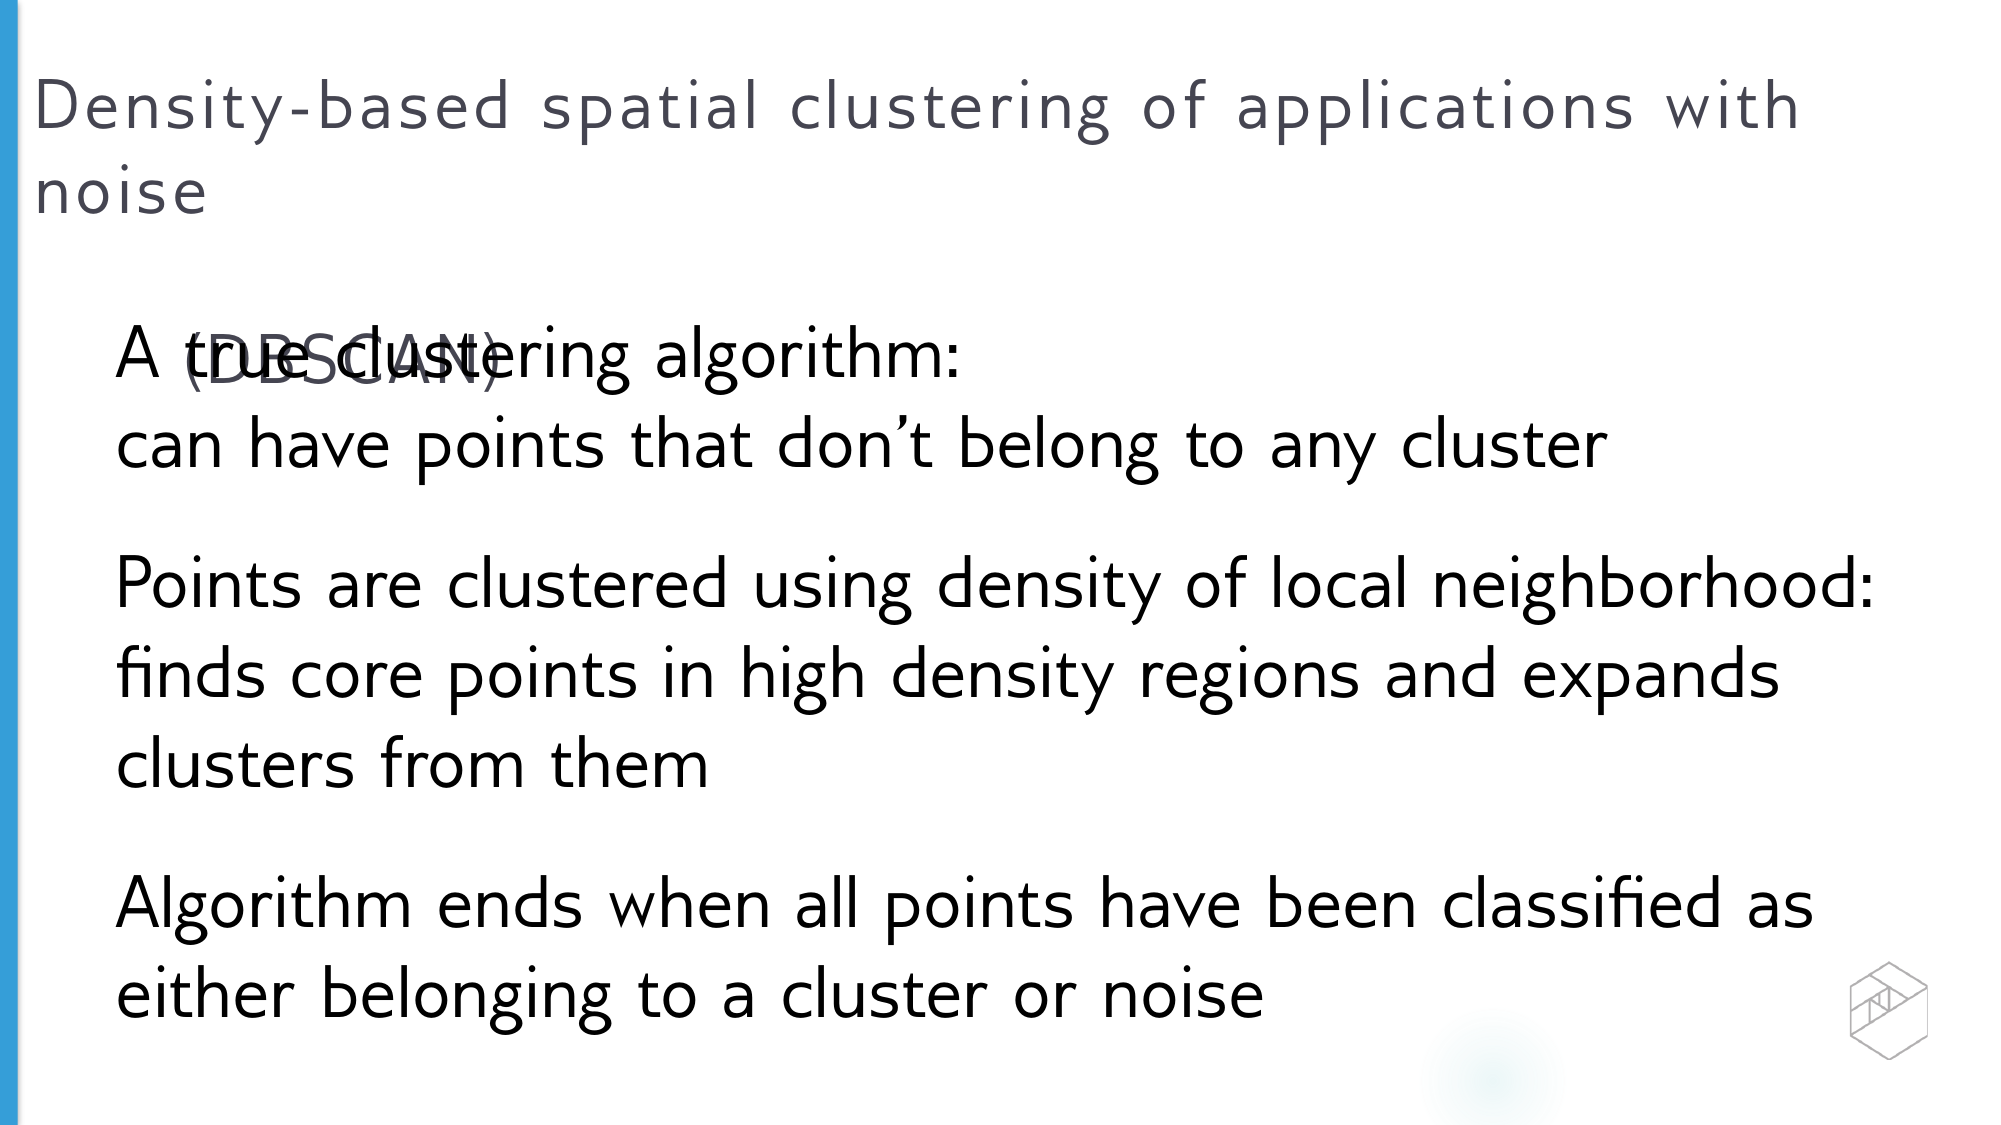

# Density-based spatial clustering of applications with noise (DBSCAN)
A true clustering algorithm:
can have points that don’t belong to any cluster

Points are clustered using density of local neighborhood:
finds core points in high density regions and expands clusters from them

Algorithm ends when all points have been classified as
either belonging to a cluster or noise